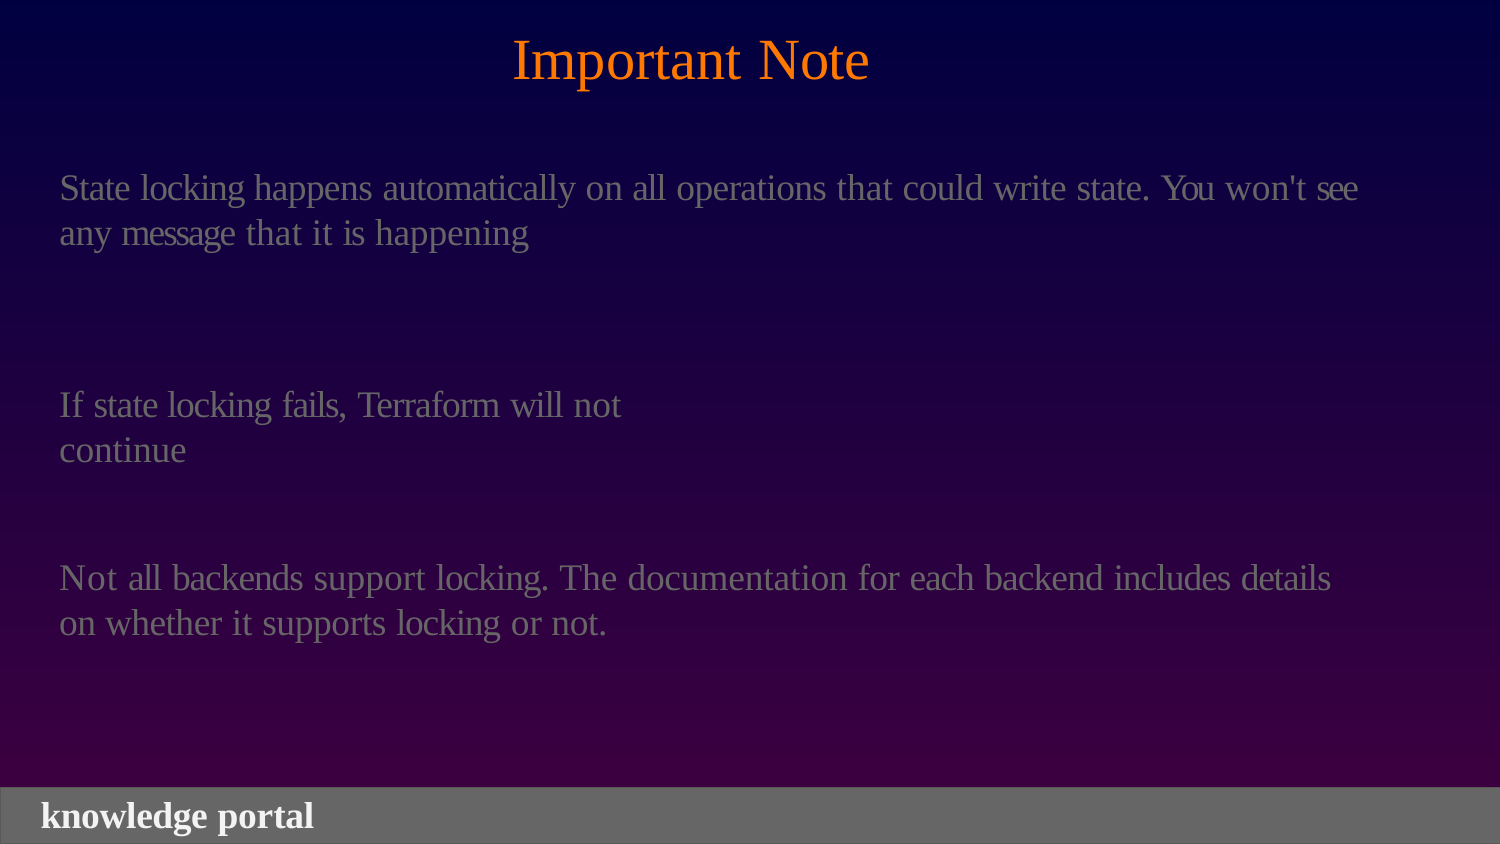

# Important Note
State locking happens automatically on all operations that could write state. You won't see any message that it is happening
If state locking fails, Terraform will not continue
Not all backends support locking. The documentation for each backend includes details on whether it supports locking or not.

knowledge portal